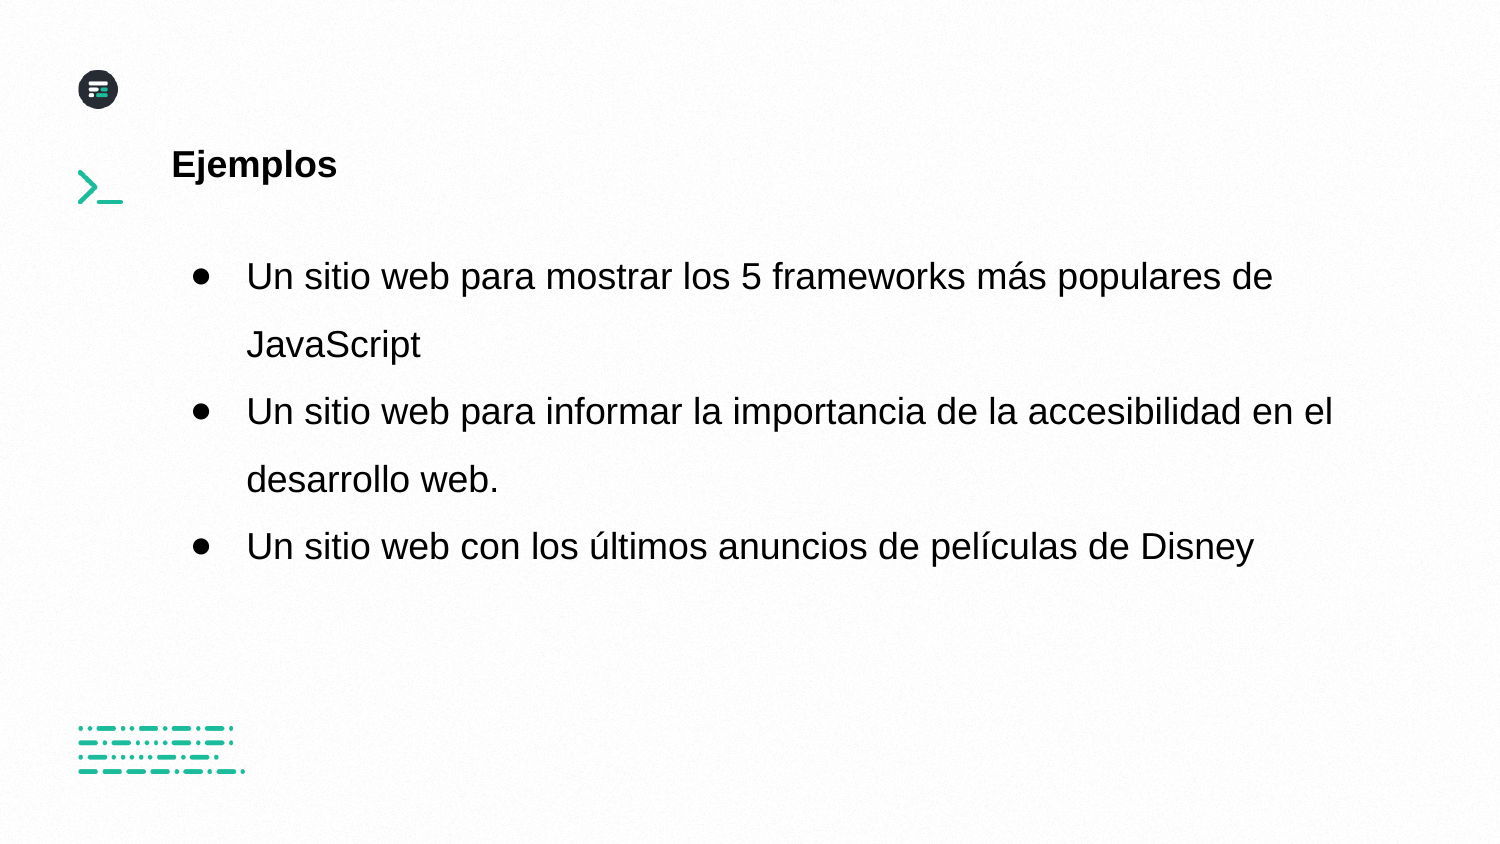

# Ejemplos

Un sitio web para mostrar los 5 frameworks más populares de JavaScript
Un sitio web para informar la importancia de la accesibilidad en el desarrollo web.
Un sitio web con los últimos anuncios de películas de Disney